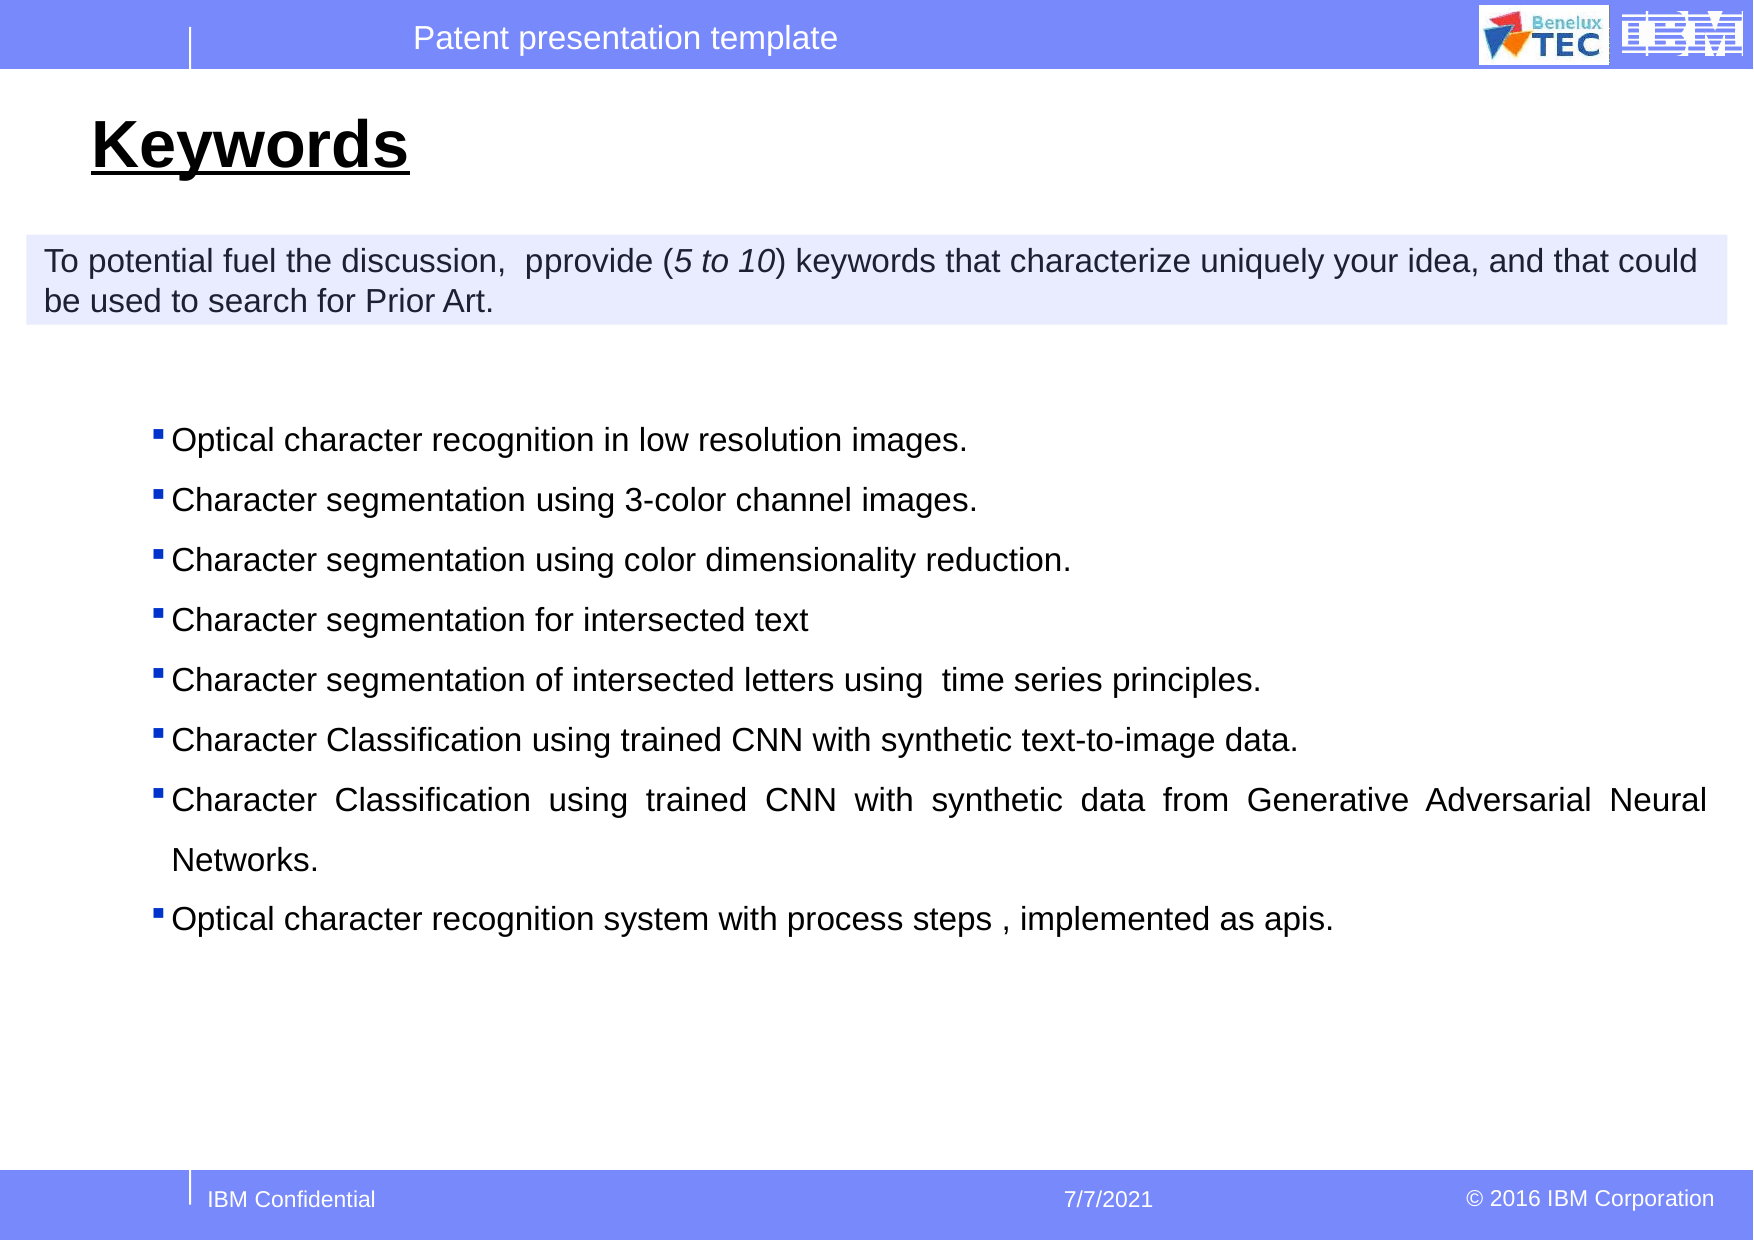

# Keywords
To potential fuel the discussion,  pprovide (5 to 10) keywords that characterize uniquely your idea, and that could be used to search for Prior Art.

Optical character recognition in low resolution images.
Character segmentation using 3-color channel images.
Character segmentation using color dimensionality reduction.
Character segmentation for intersected text
Character segmentation of intersected letters using  time series principles.
Character Classification using trained CNN with synthetic text-to-image data.
Character Classification using trained CNN with synthetic data from Generative Adversarial Neural Networks.
Optical character recognition system with process steps , implemented as apis.

IBM Confidential
7/7/2021